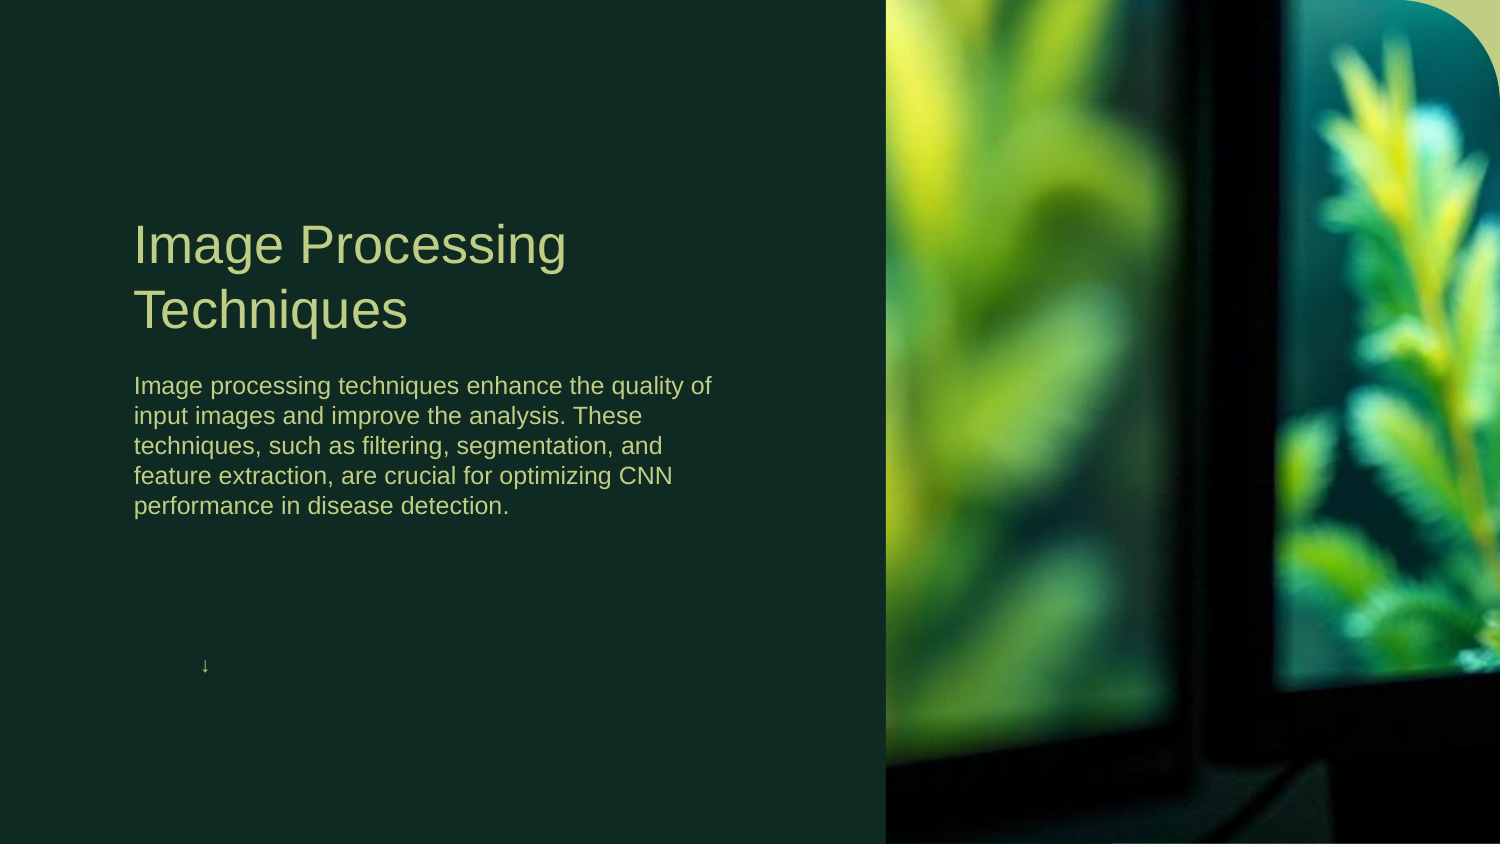

# Image Processing Techniques
Image processing techniques enhance the quality of input images and improve the analysis. These techniques, such as filtering, segmentation, and feature extraction, are crucial for optimizing CNN performance in disease detection.
↓